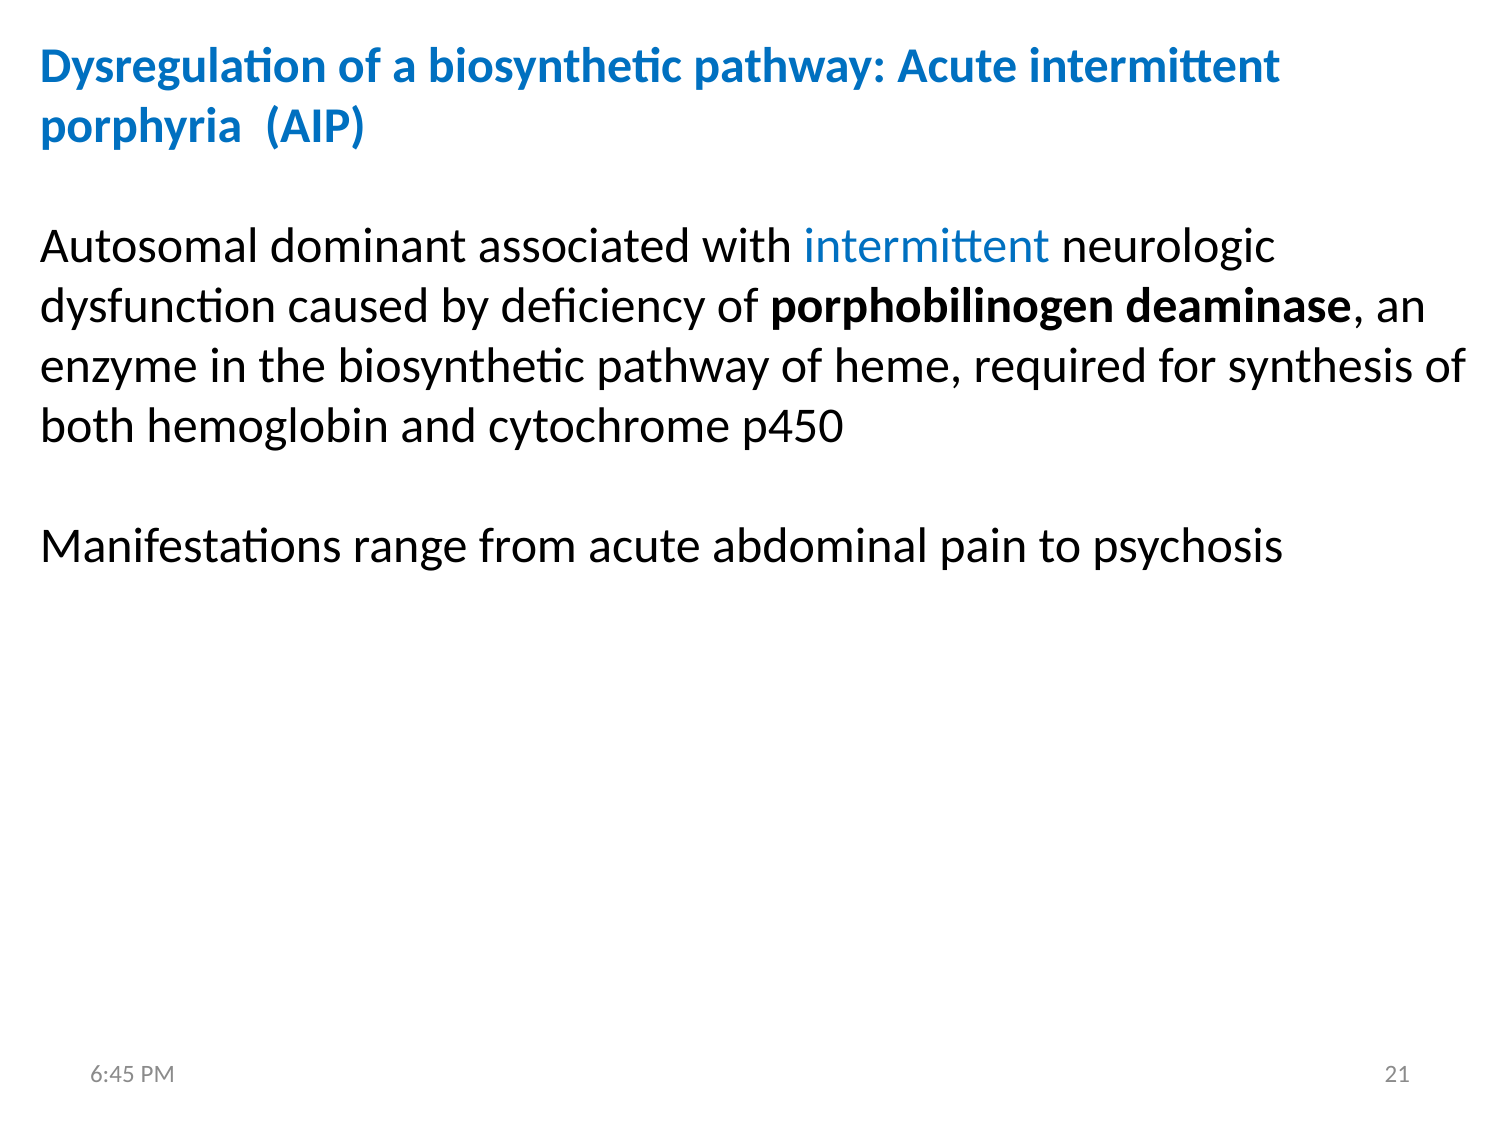

Dysregulation of a biosynthetic pathway: Acute intermittent porphyria  (AIP)

Autosomal dominant associated with intermittent neurologic dysfunction caused by deficiency of porphobilinogen deaminase, an enzyme in the biosynthetic pathway of heme, required for synthesis of both hemoglobin and cytochrome p450

Manifestations range from acute abdominal pain to psychosis
6:45 PM
21